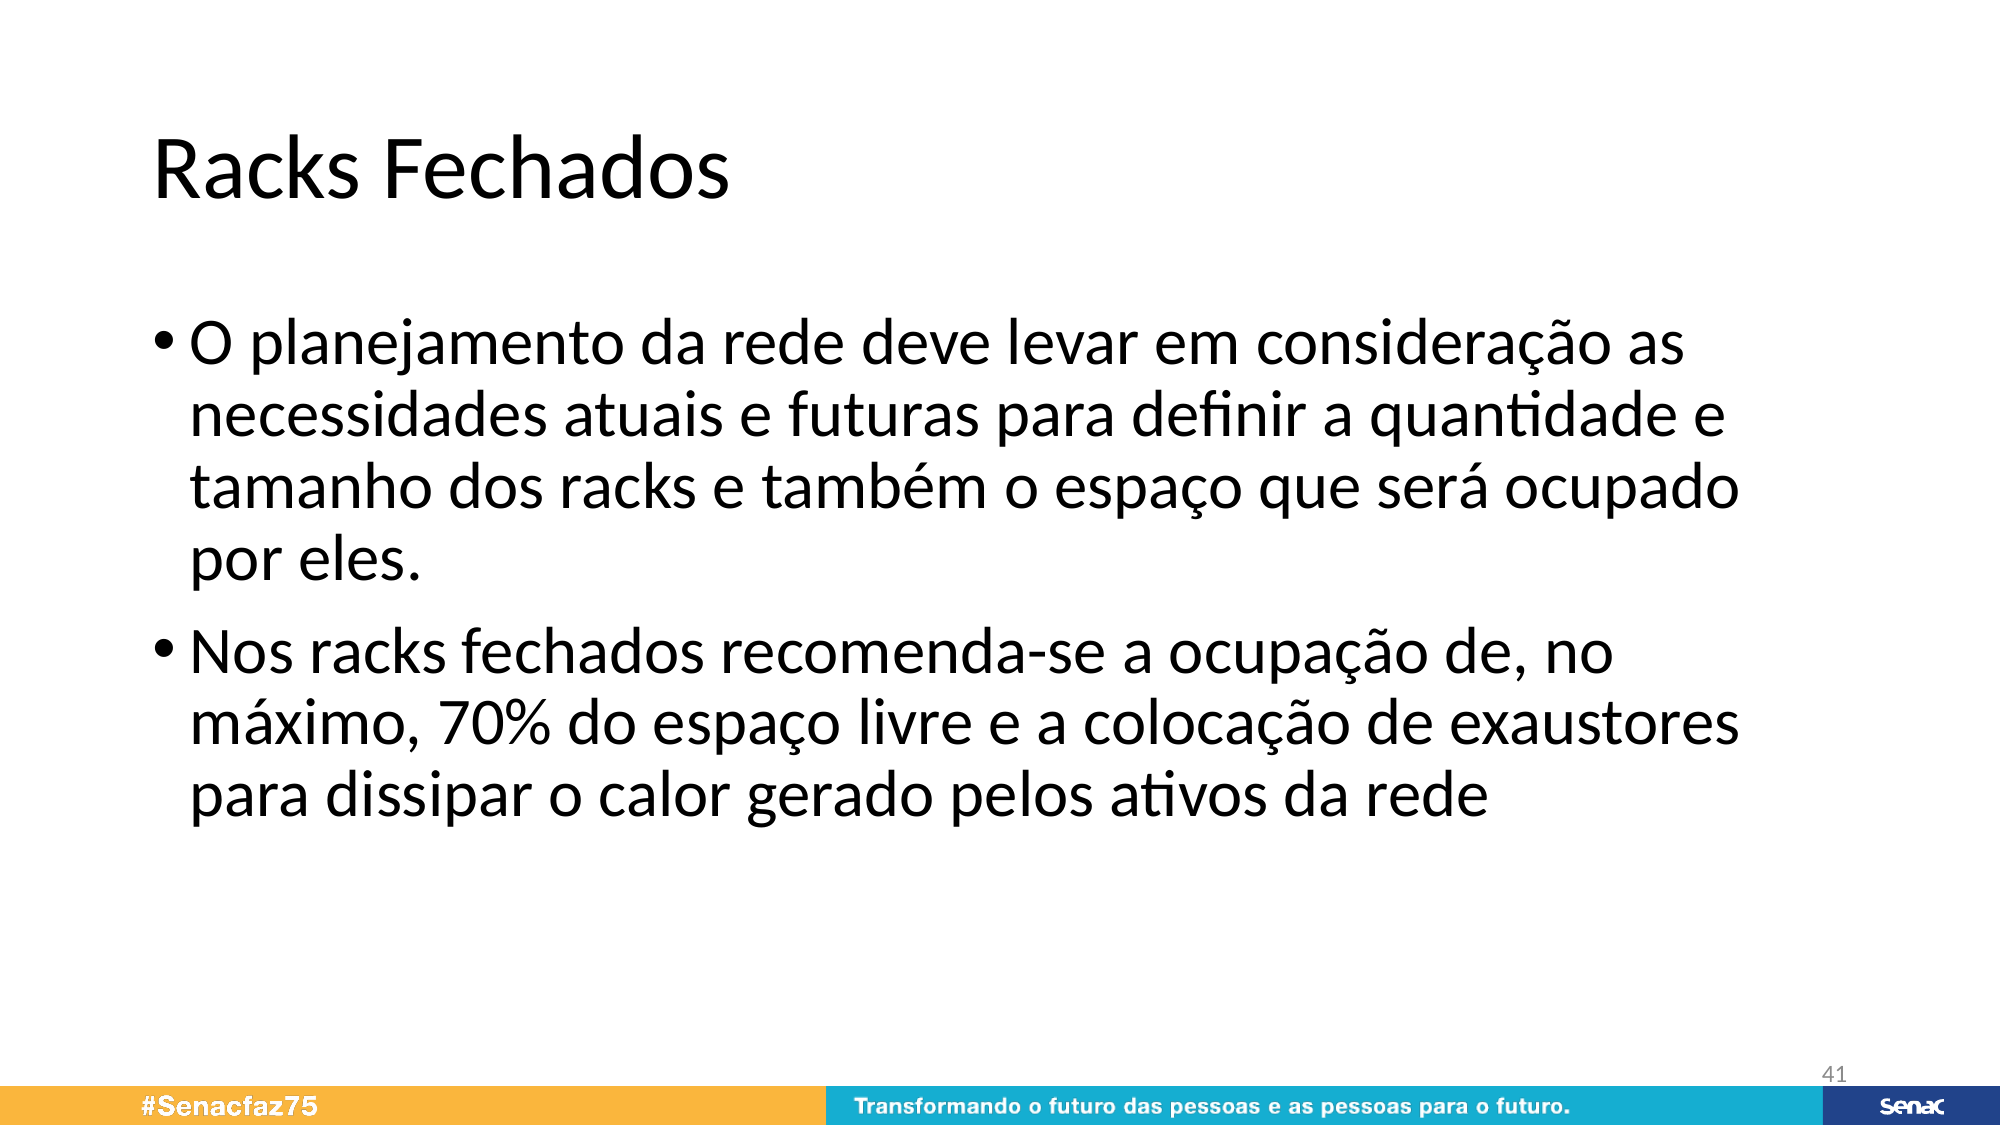

# Racks Fechados
O planejamento da rede deve levar em consideração as necessidades atuais e futuras para definir a quantidade e tamanho dos racks e também o espaço que será ocupado por eles.
Nos racks fechados recomenda-se a ocupação de, no máximo, 70% do espaço livre e a colocação de exaustores para dissipar o calor gerado pelos ativos da rede

41